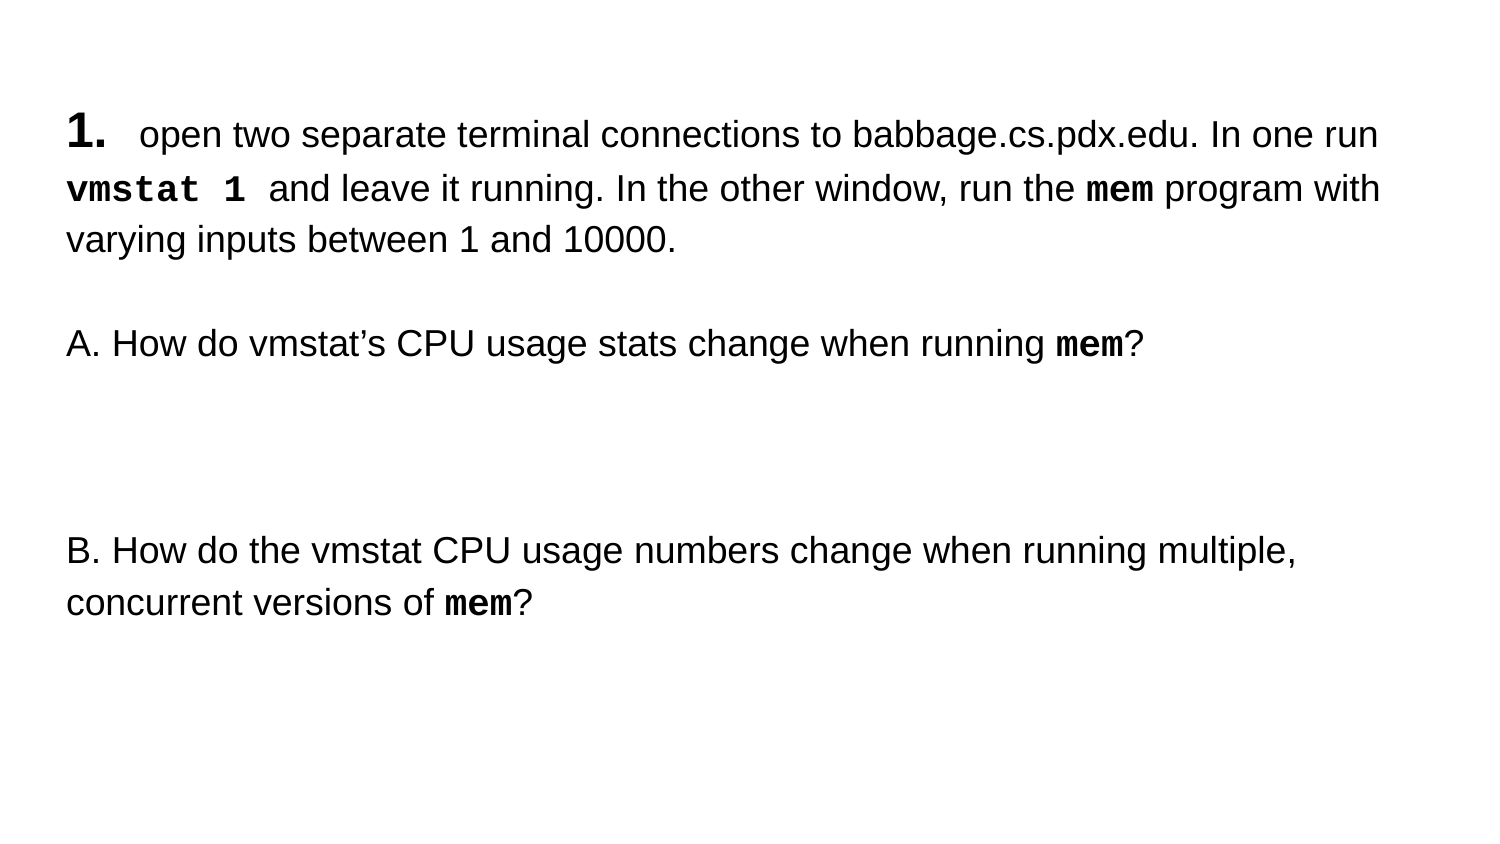

# 1.   open two separate terminal connections to babbage.cs.pdx.edu. In one run vmstat 1 and leave it running. In the other window, run the mem program with varying inputs between 1 and 10000.

A. How do vmstat’s CPU usage stats change when running mem?

B. How do the vmstat CPU usage numbers change when running multiple, concurrent versions of mem?